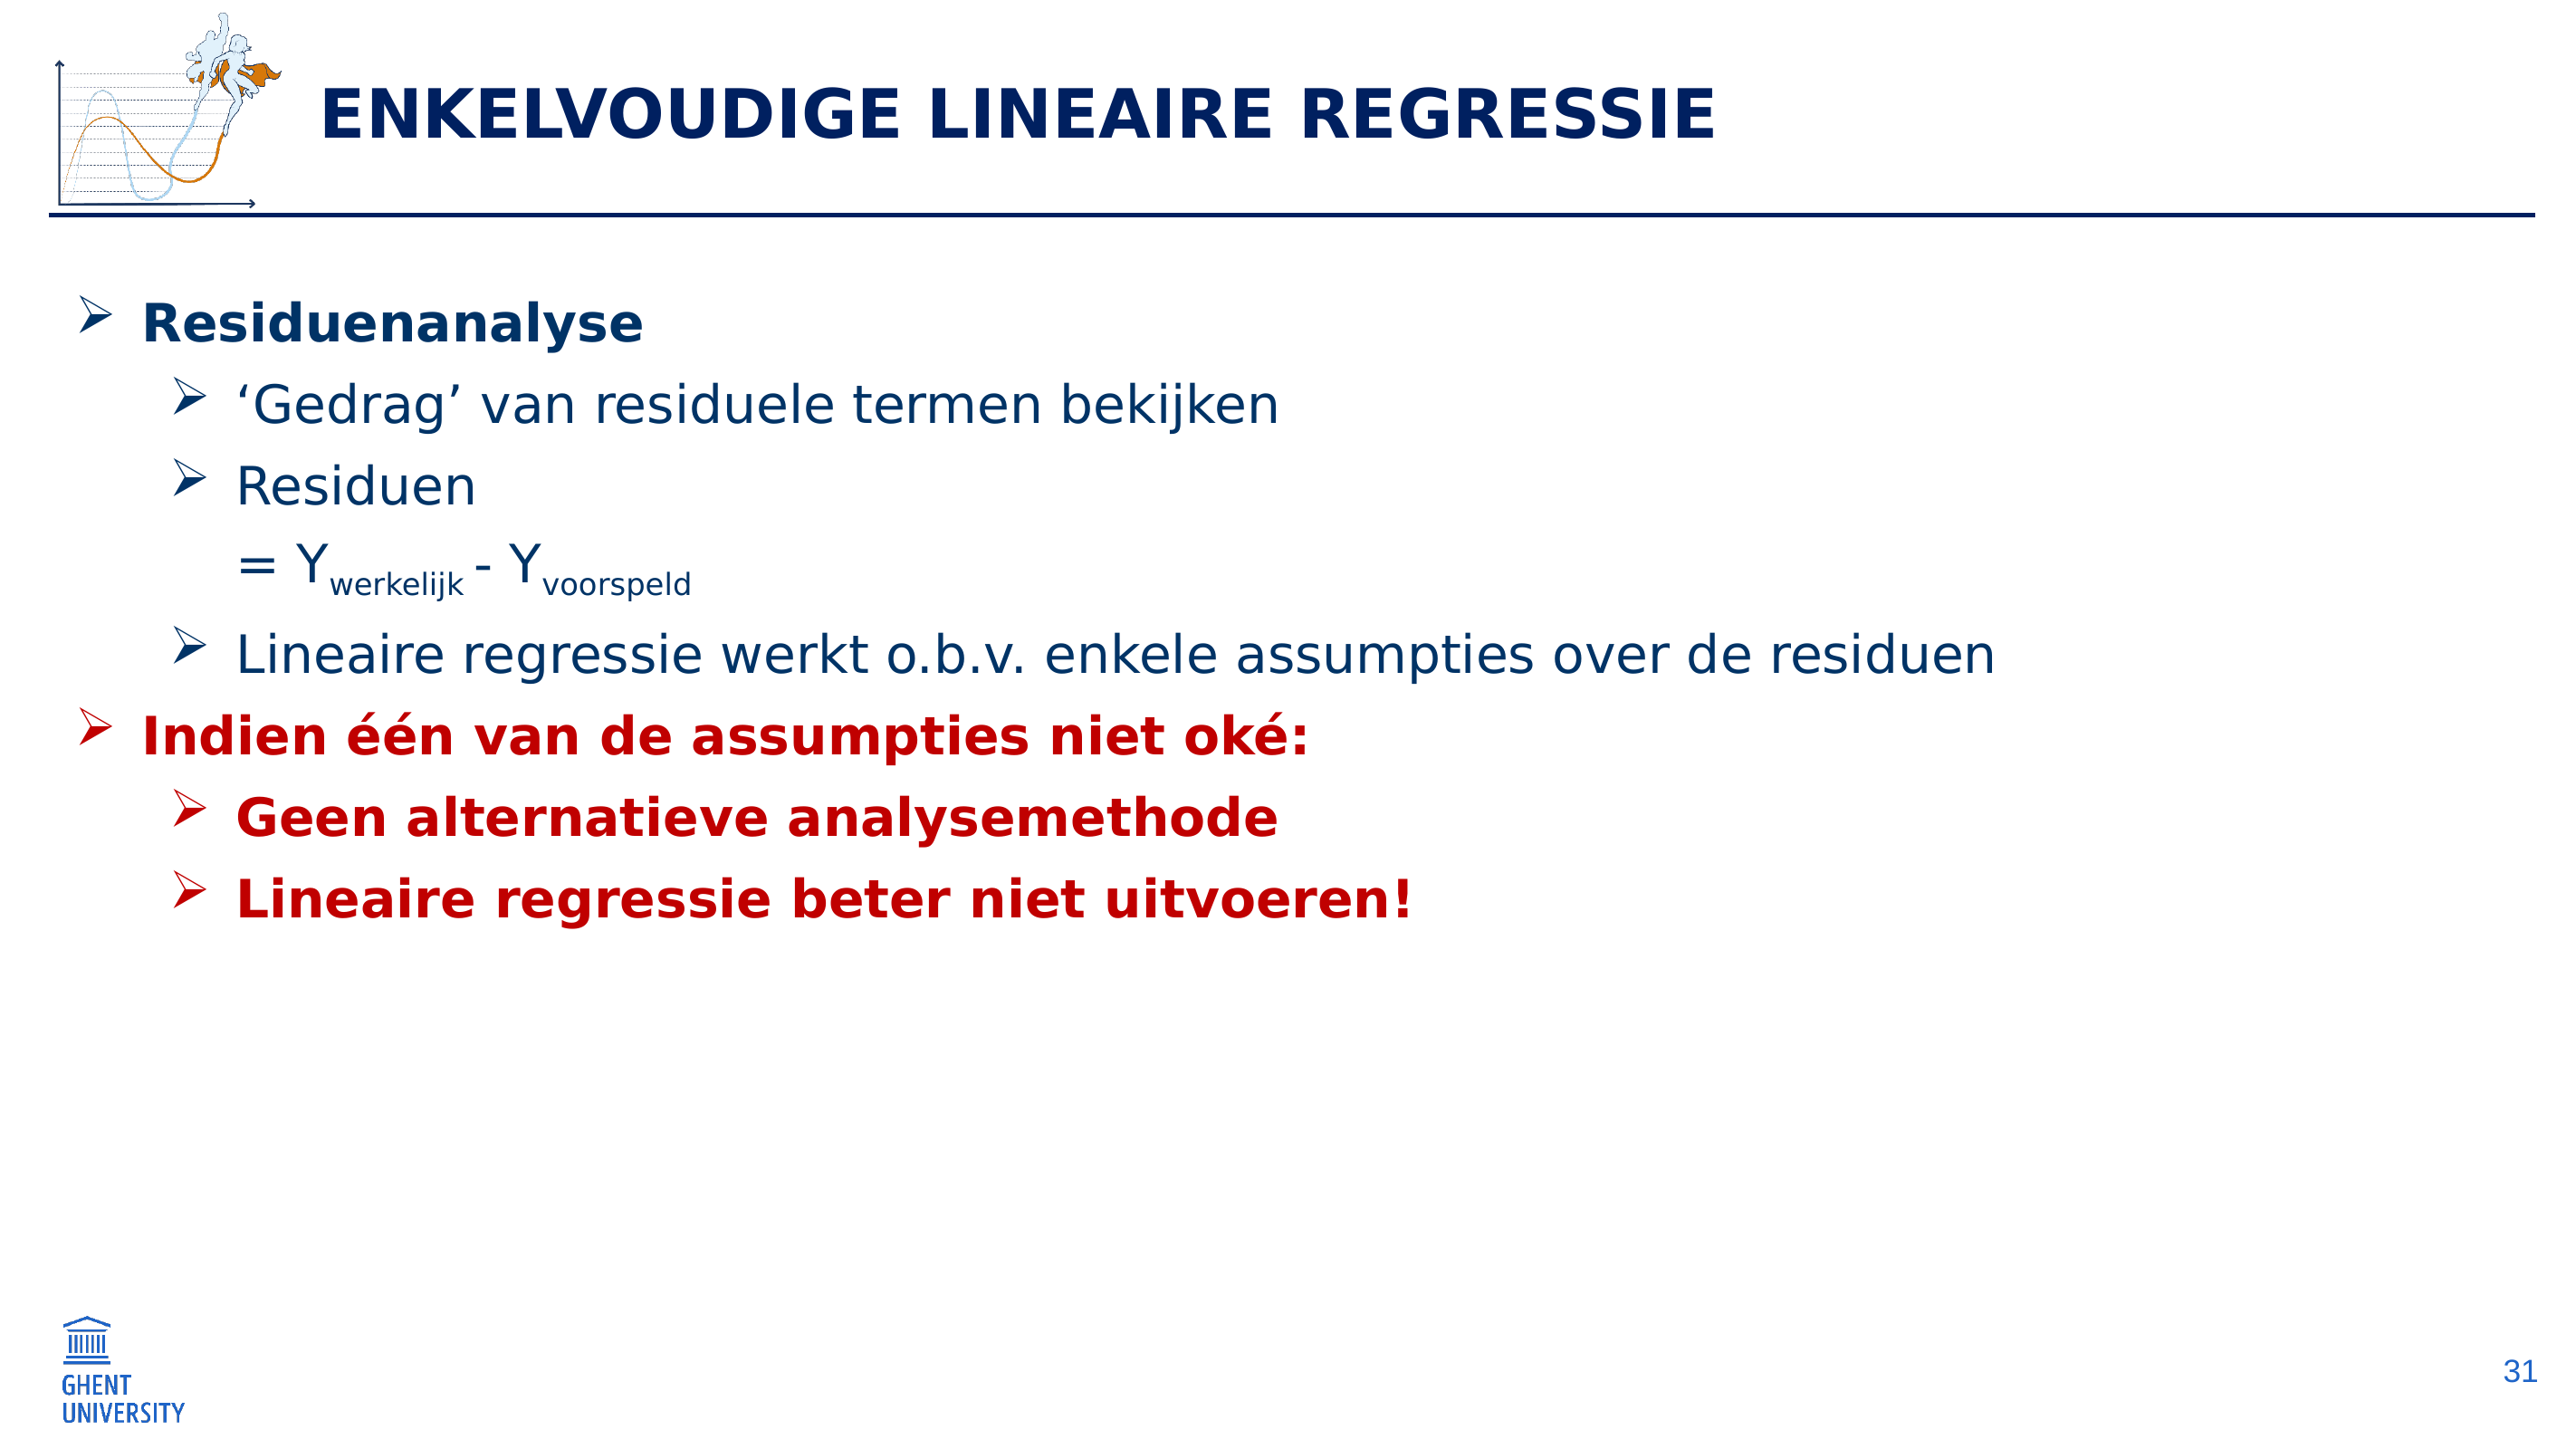

# Enkelvoudige lineaire regressie
Residuenanalyse
‘Gedrag’ van residuele termen bekijken
Residuen
= Ywerkelijk - Yvoorspeld
Lineaire regressie werkt o.b.v. enkele assumpties over de residuen
Indien één van de assumpties niet oké:
Geen alternatieve analysemethode
Lineaire regressie beter niet uitvoeren!
31